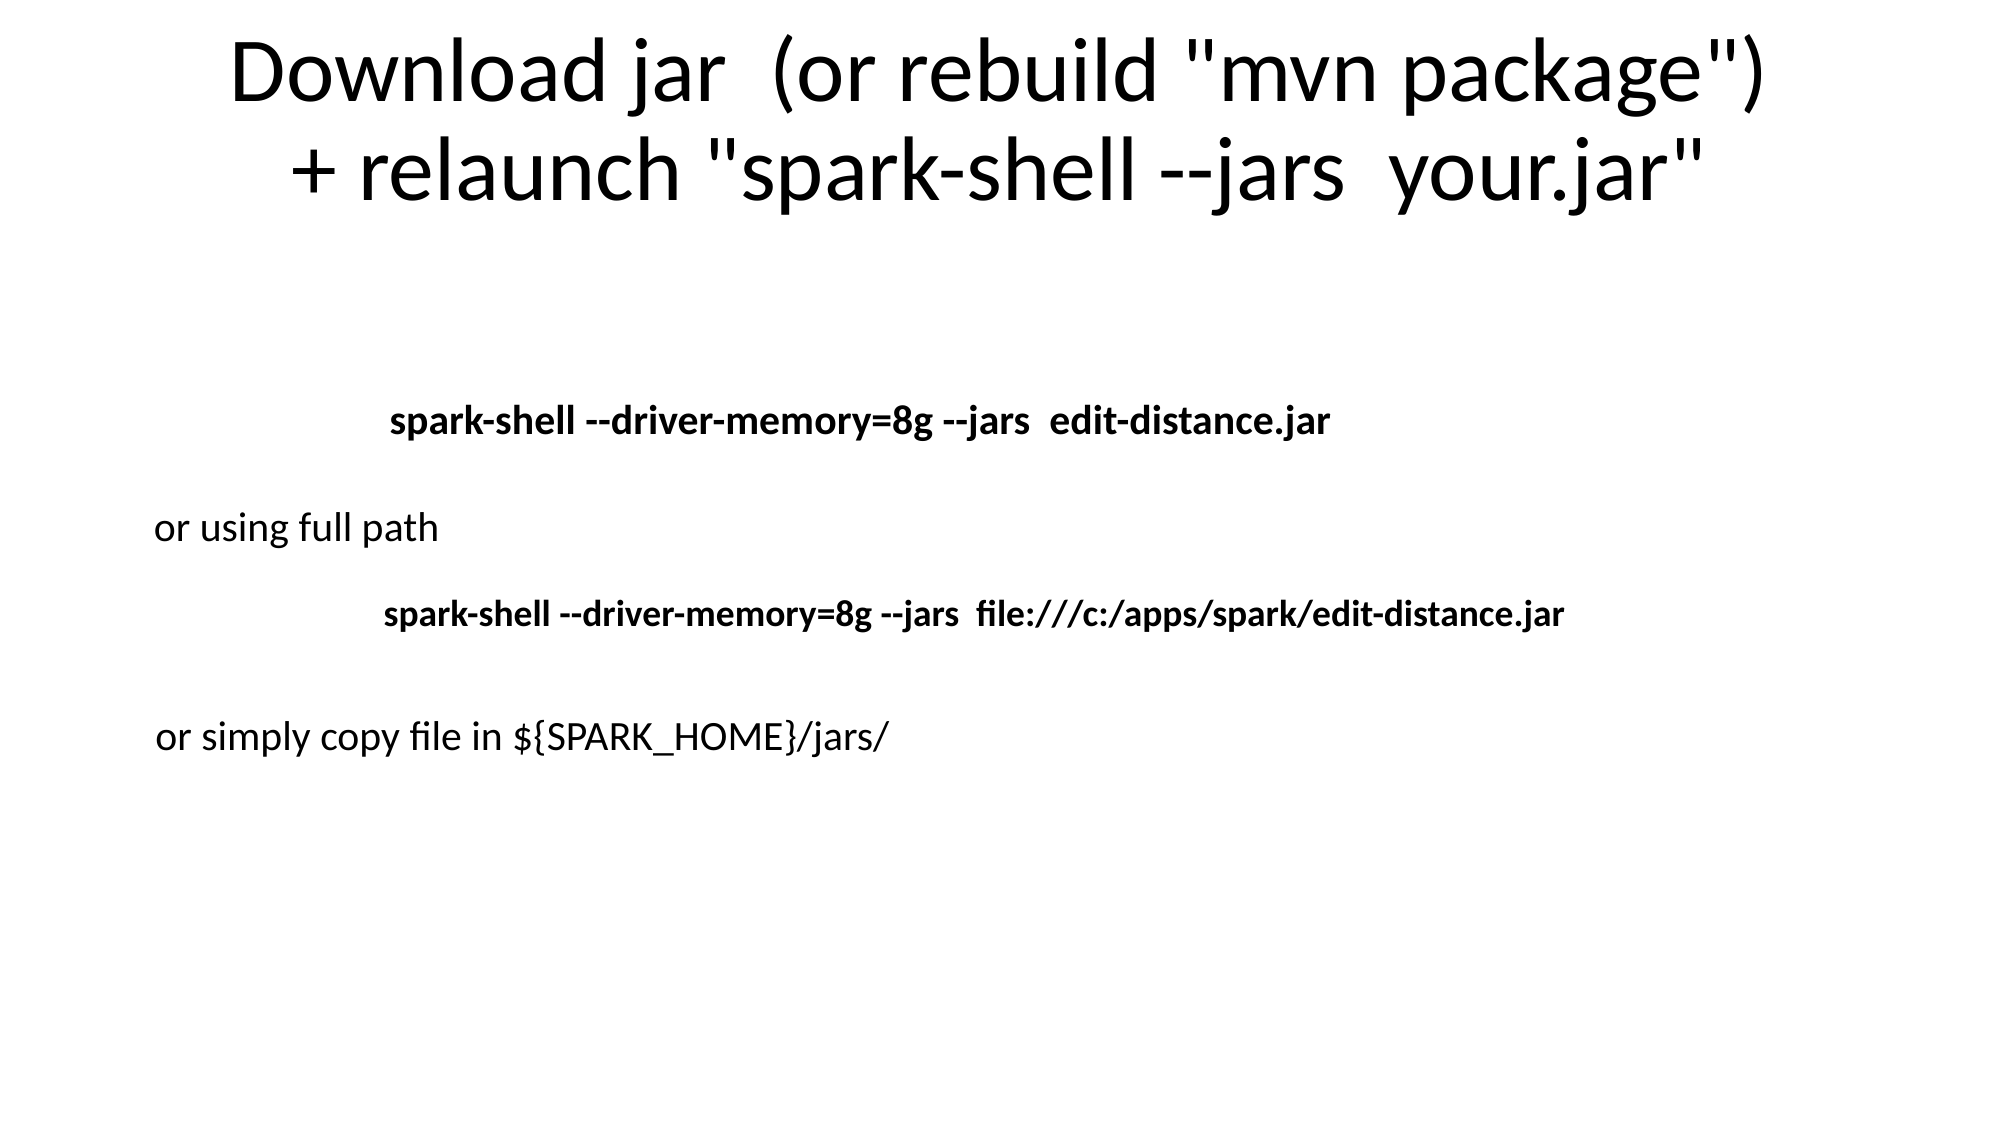

# Download jar  (or rebuild "mvn package") + relaunch "spark-shell --jars  your.jar"
spark-shell --driver-memory=8g --jars  edit-distance.jar
or using full path
spark-shell --driver-memory=8g --jars  file:///c:/apps/spark/edit-distance.jar
or simply copy file in ${SPARK_HOME}/jars/